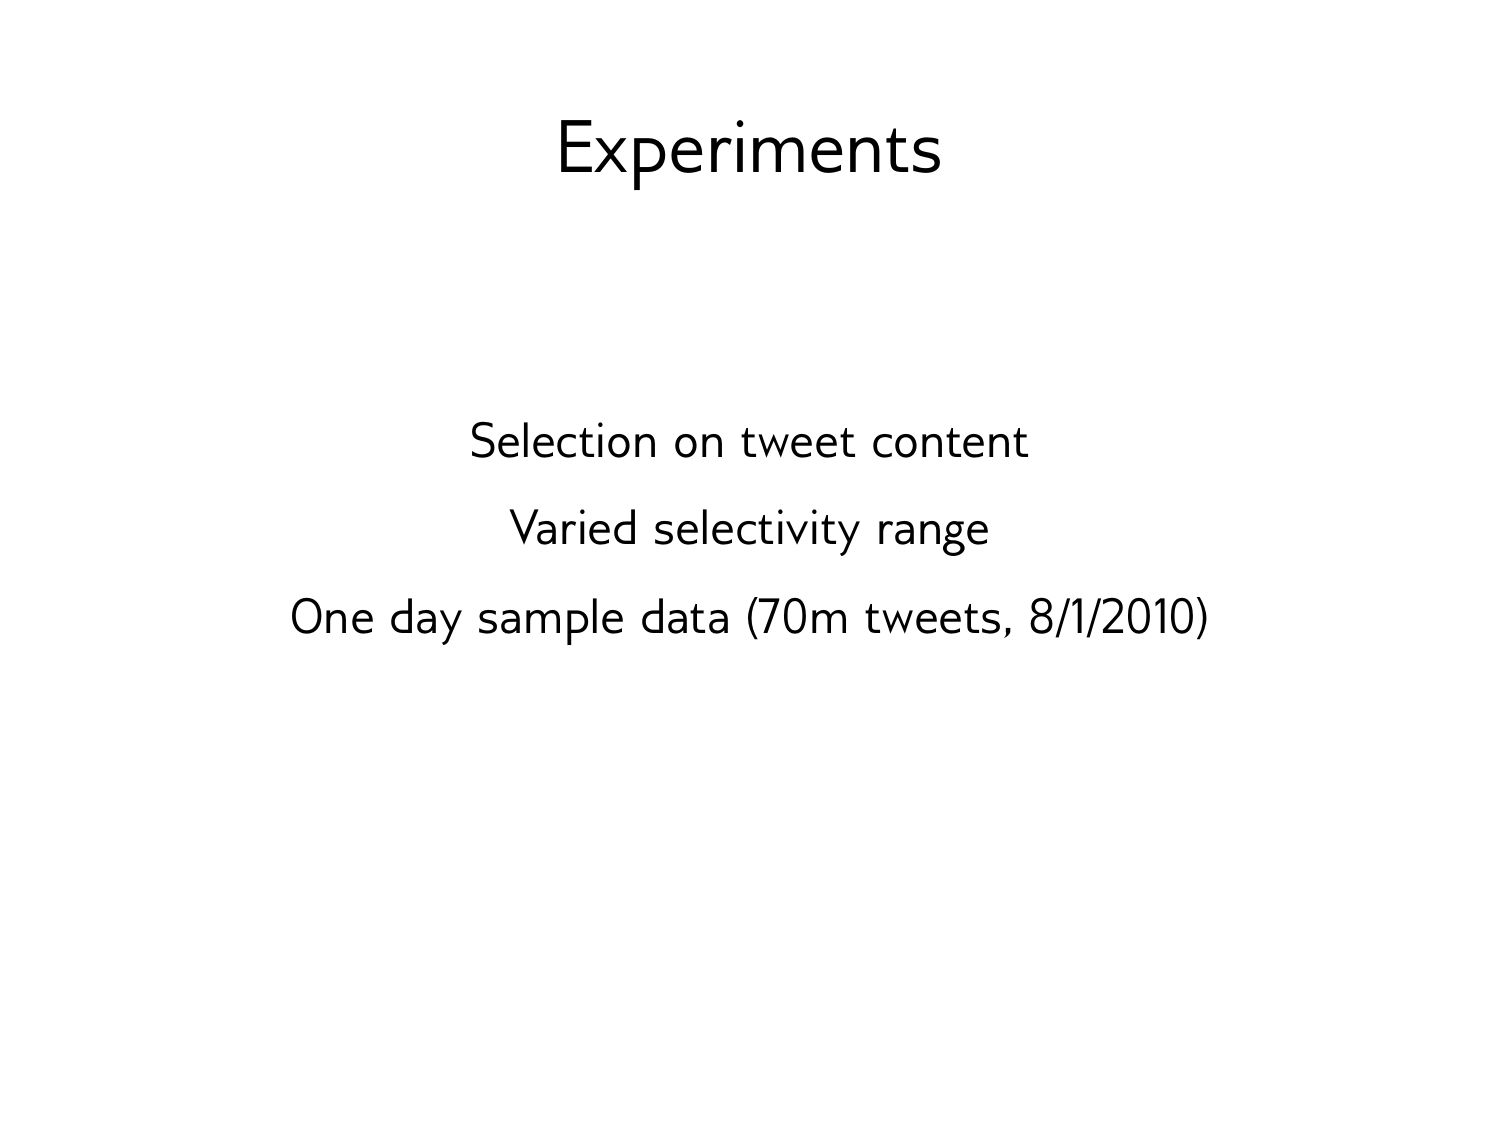

Experiments
Selection on tweet content
Varied selectivity range
One day sample data (70m tweets, 8/1/2010)